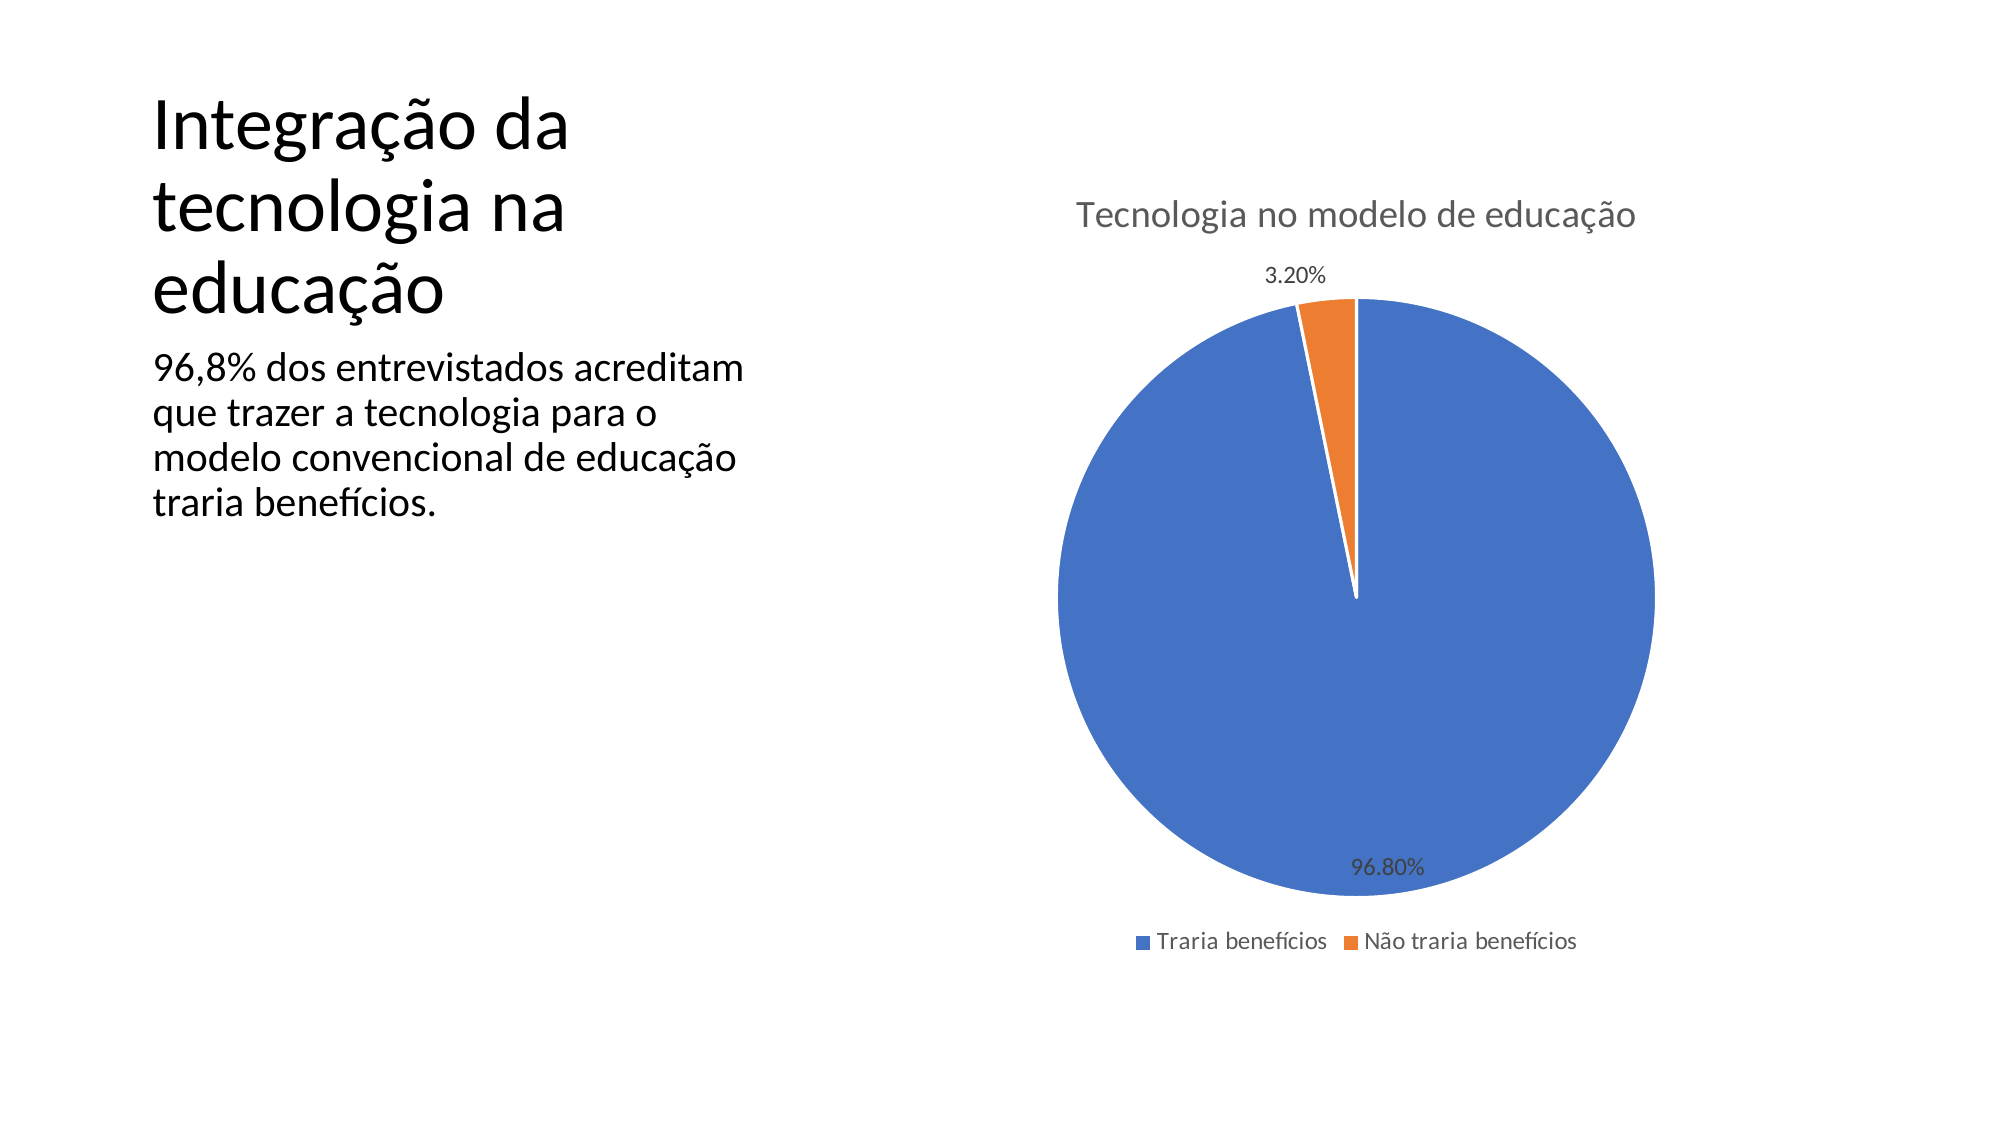

# Integração da tecnologia na educação

### Chart:

| Category | Tecnologia no modelo de educação |
|---|---|
| Traria benefícios | 0.968 |
| Não traria benefícios | 0.032 |
96,8% dos entrevistados acreditam que trazer a tecnologia para o modelo convencional de educação traria benefícios.